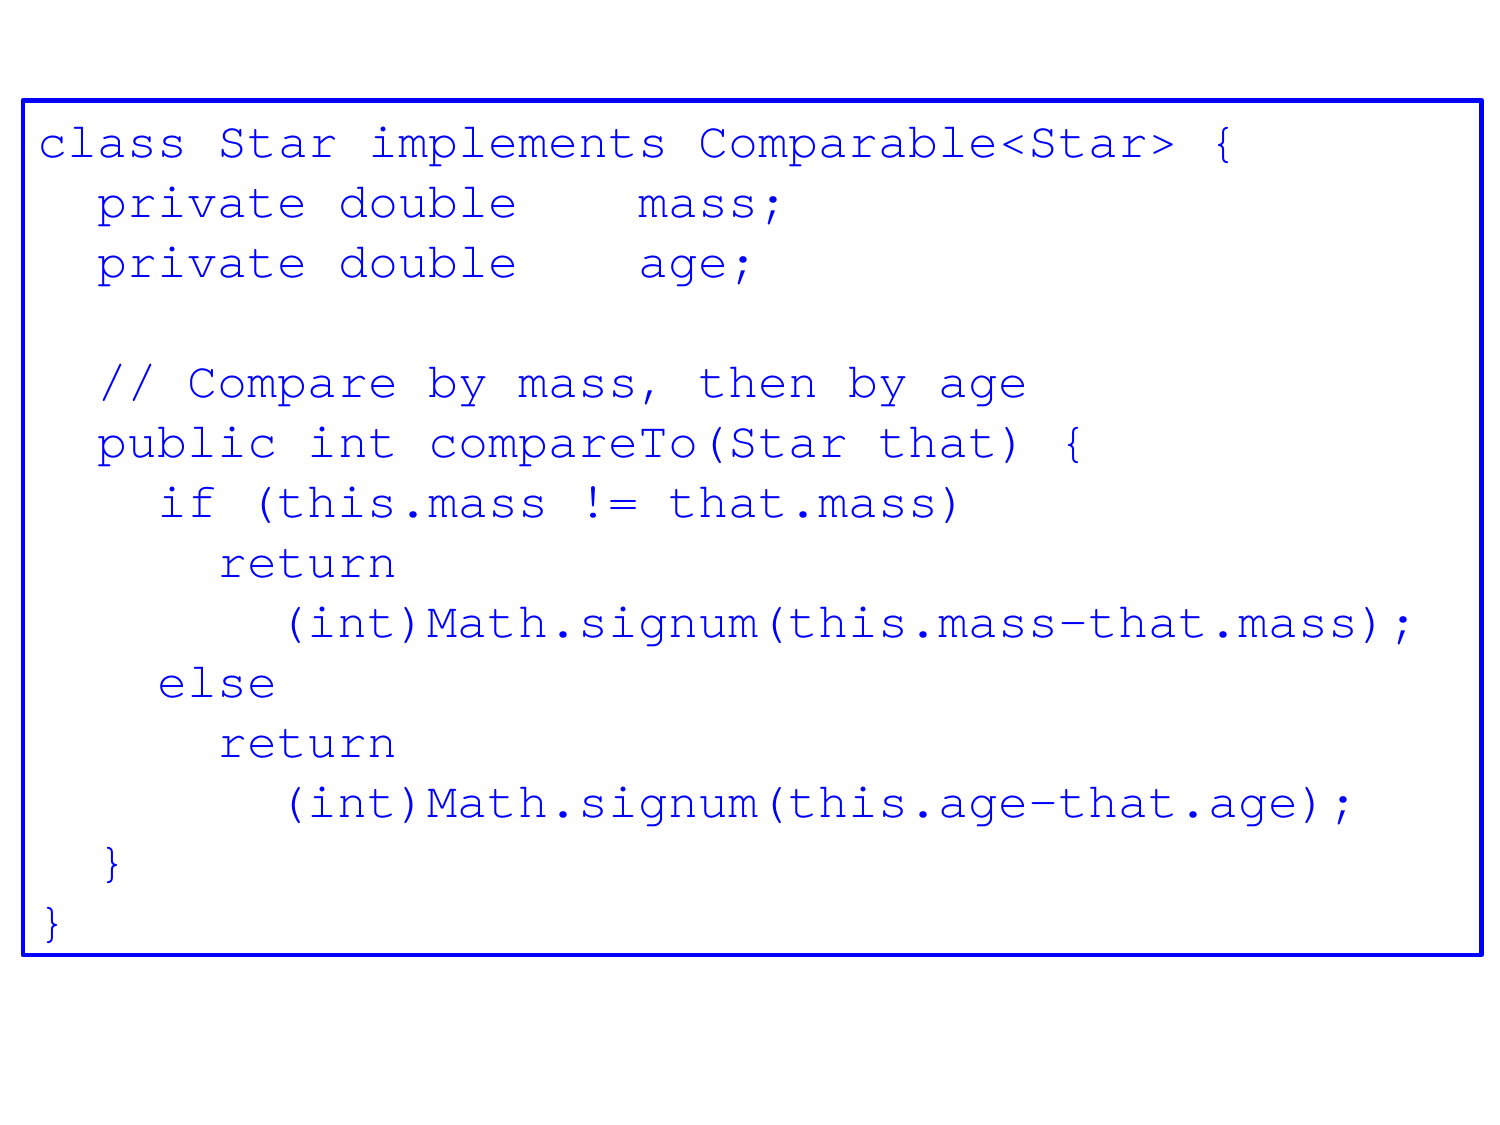

class Star implements Comparable<Star> {
  private double    mass;
  private double    age;

  // Compare by mass, then by age
  public int compareTo(Star that) {
    if (this.mass != that.mass)
      return
        (int)Math.signum(this.mass-that.mass);
    else
      return
        (int)Math.signum(this.age-that.age);
  }
}